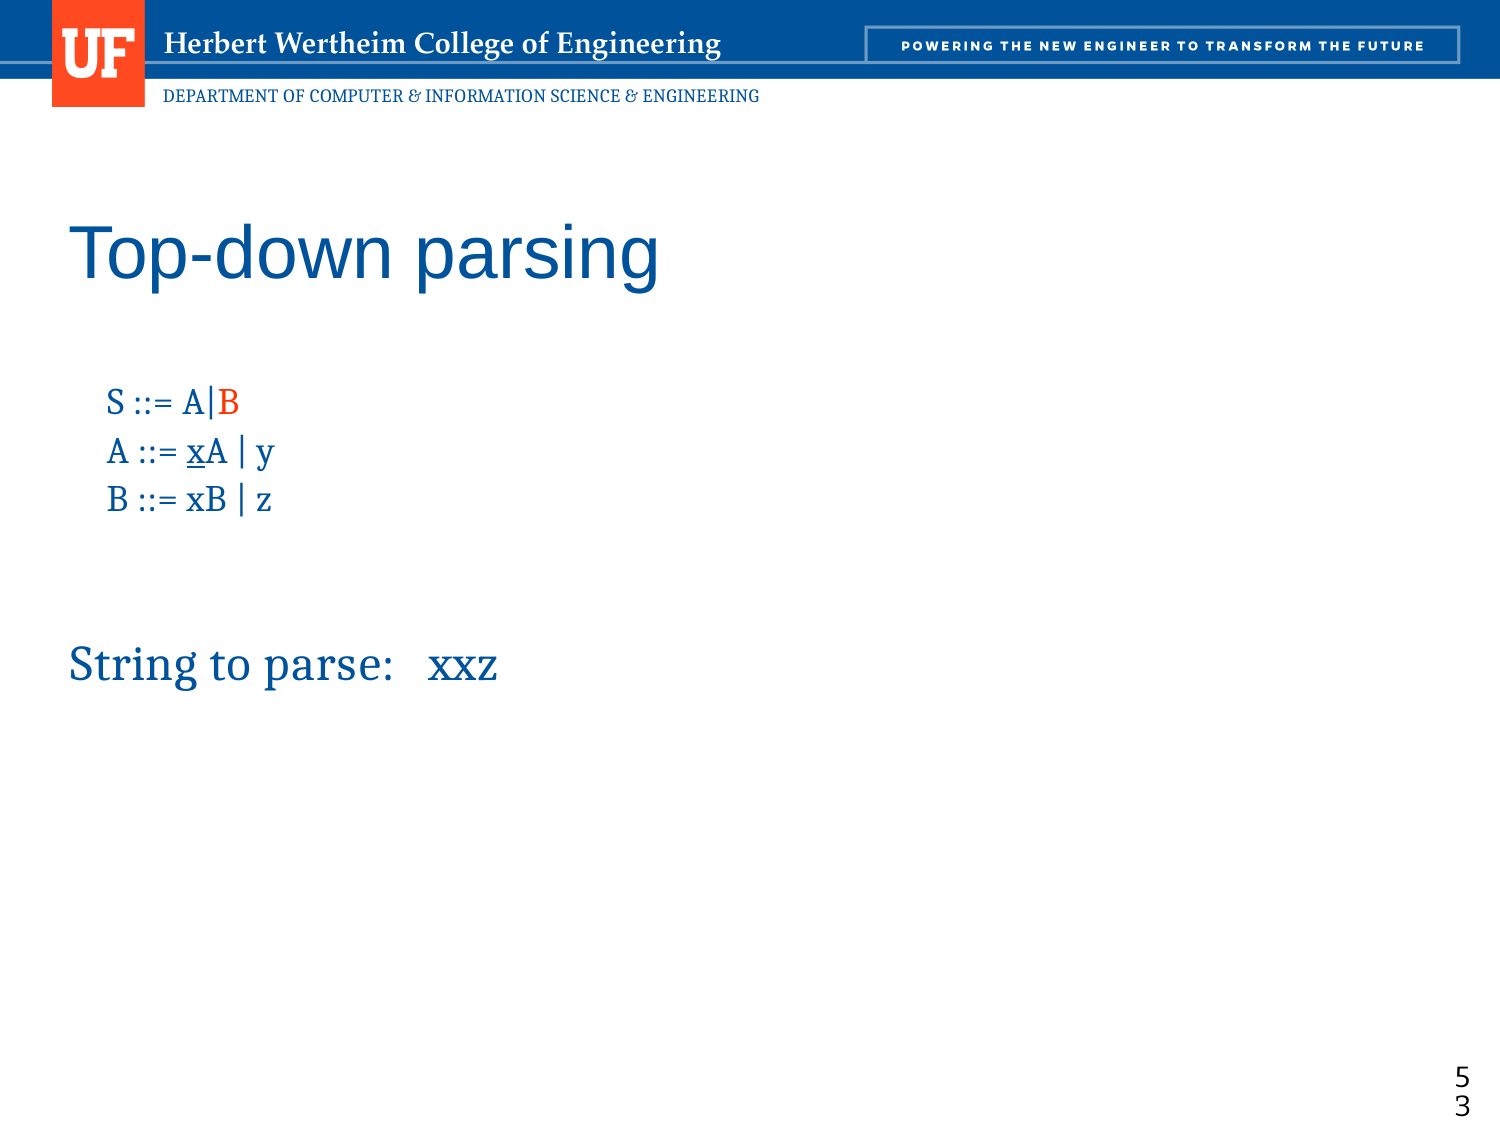

# Top-down parsing
S ::= A|B
A ::= xA | y
B ::= xB | z

String to parse:   xxz

53